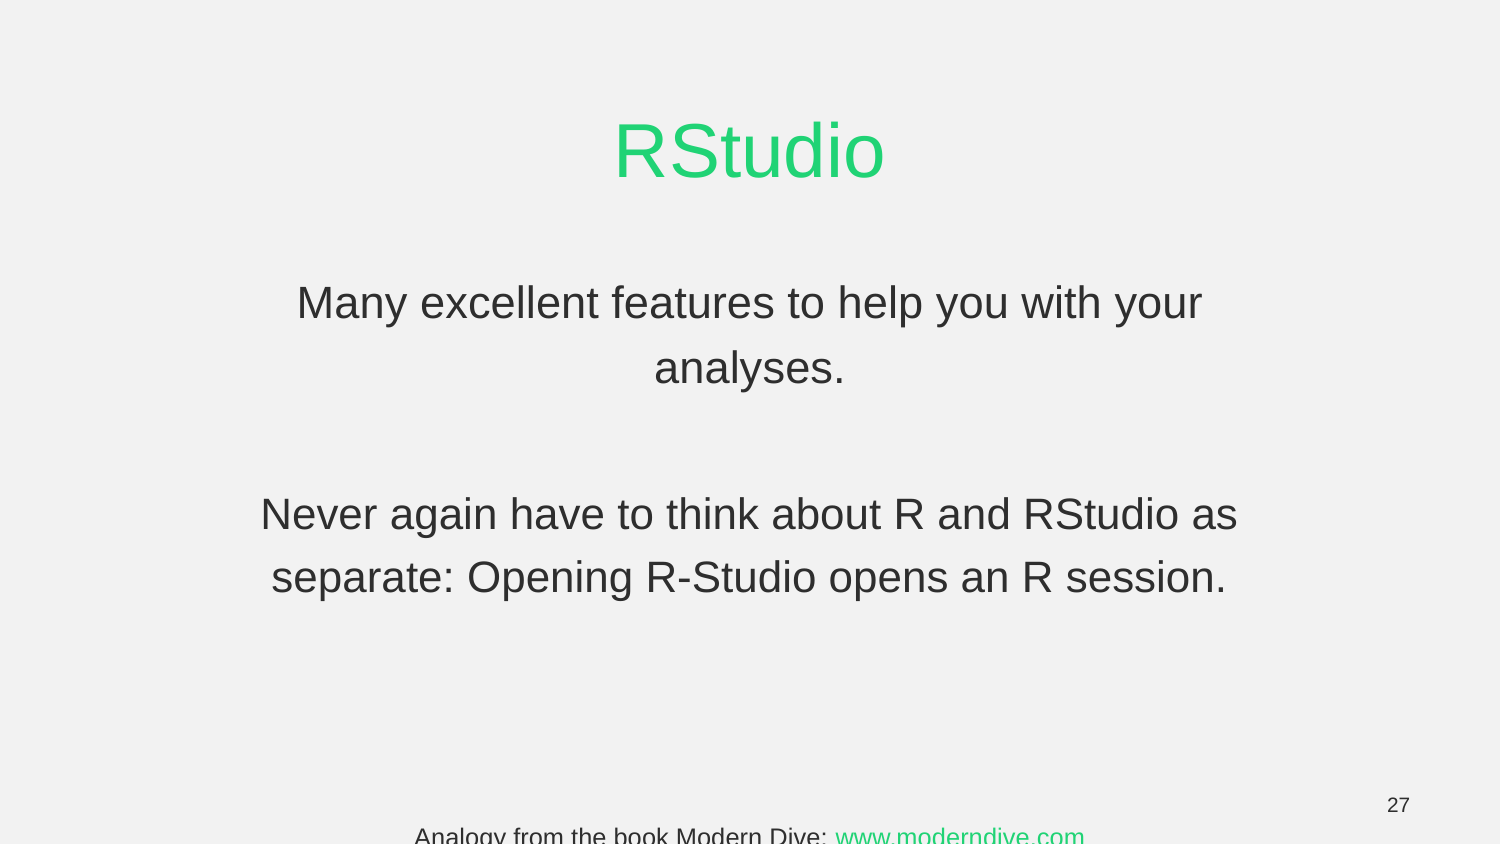

# RStudio

Many excellent features to help you with your analyses.

Never again have to think about R and RStudio as separate: Opening R-Studio opens an R session.

Analogy from the book Modern Dive: www.moderndive.com

27